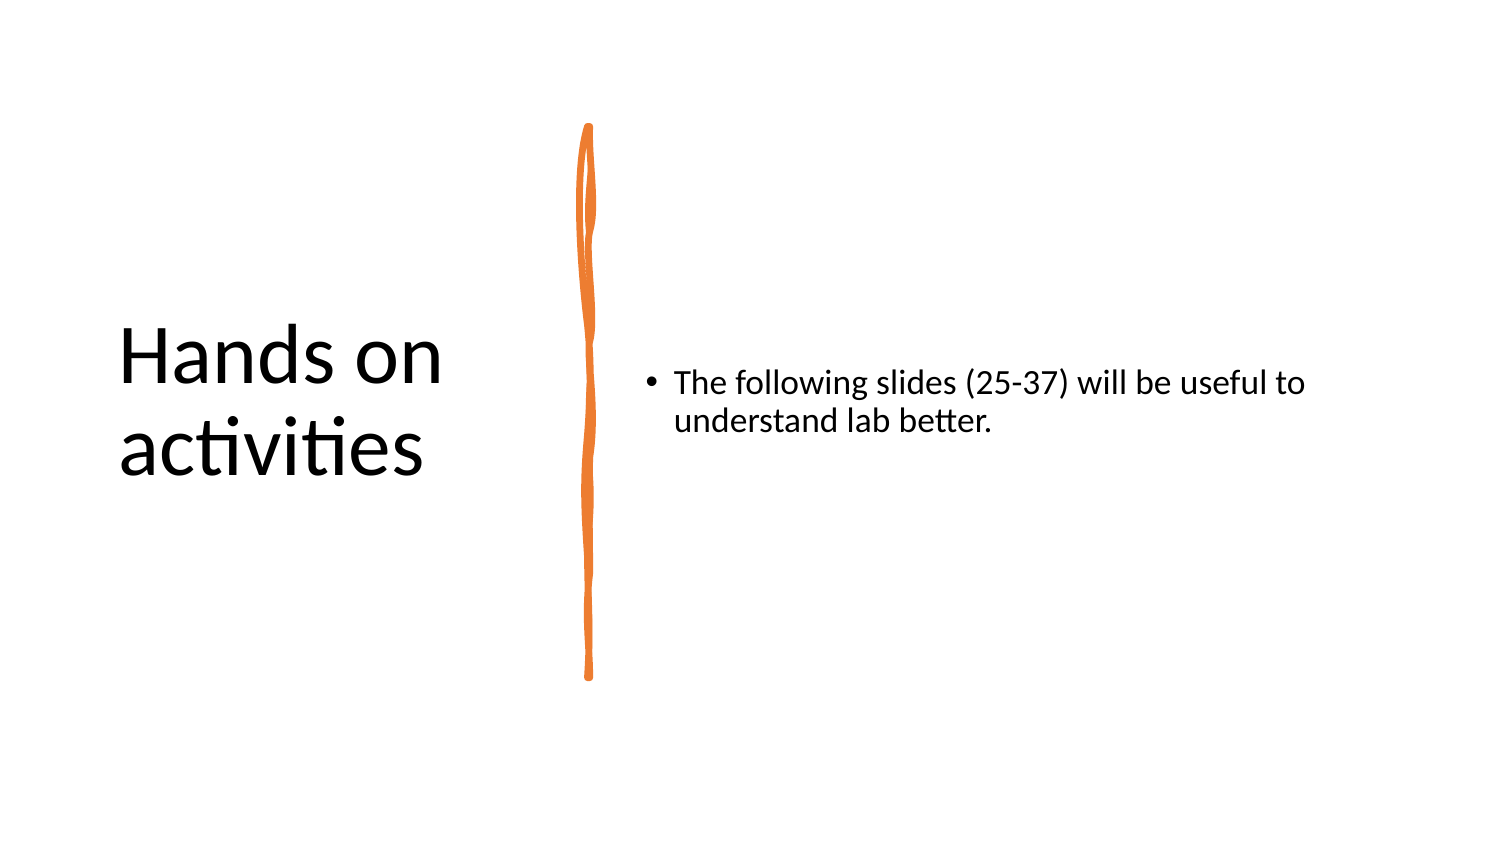

# Hands on activities
The following slides (25-37) will be useful to understand lab better.